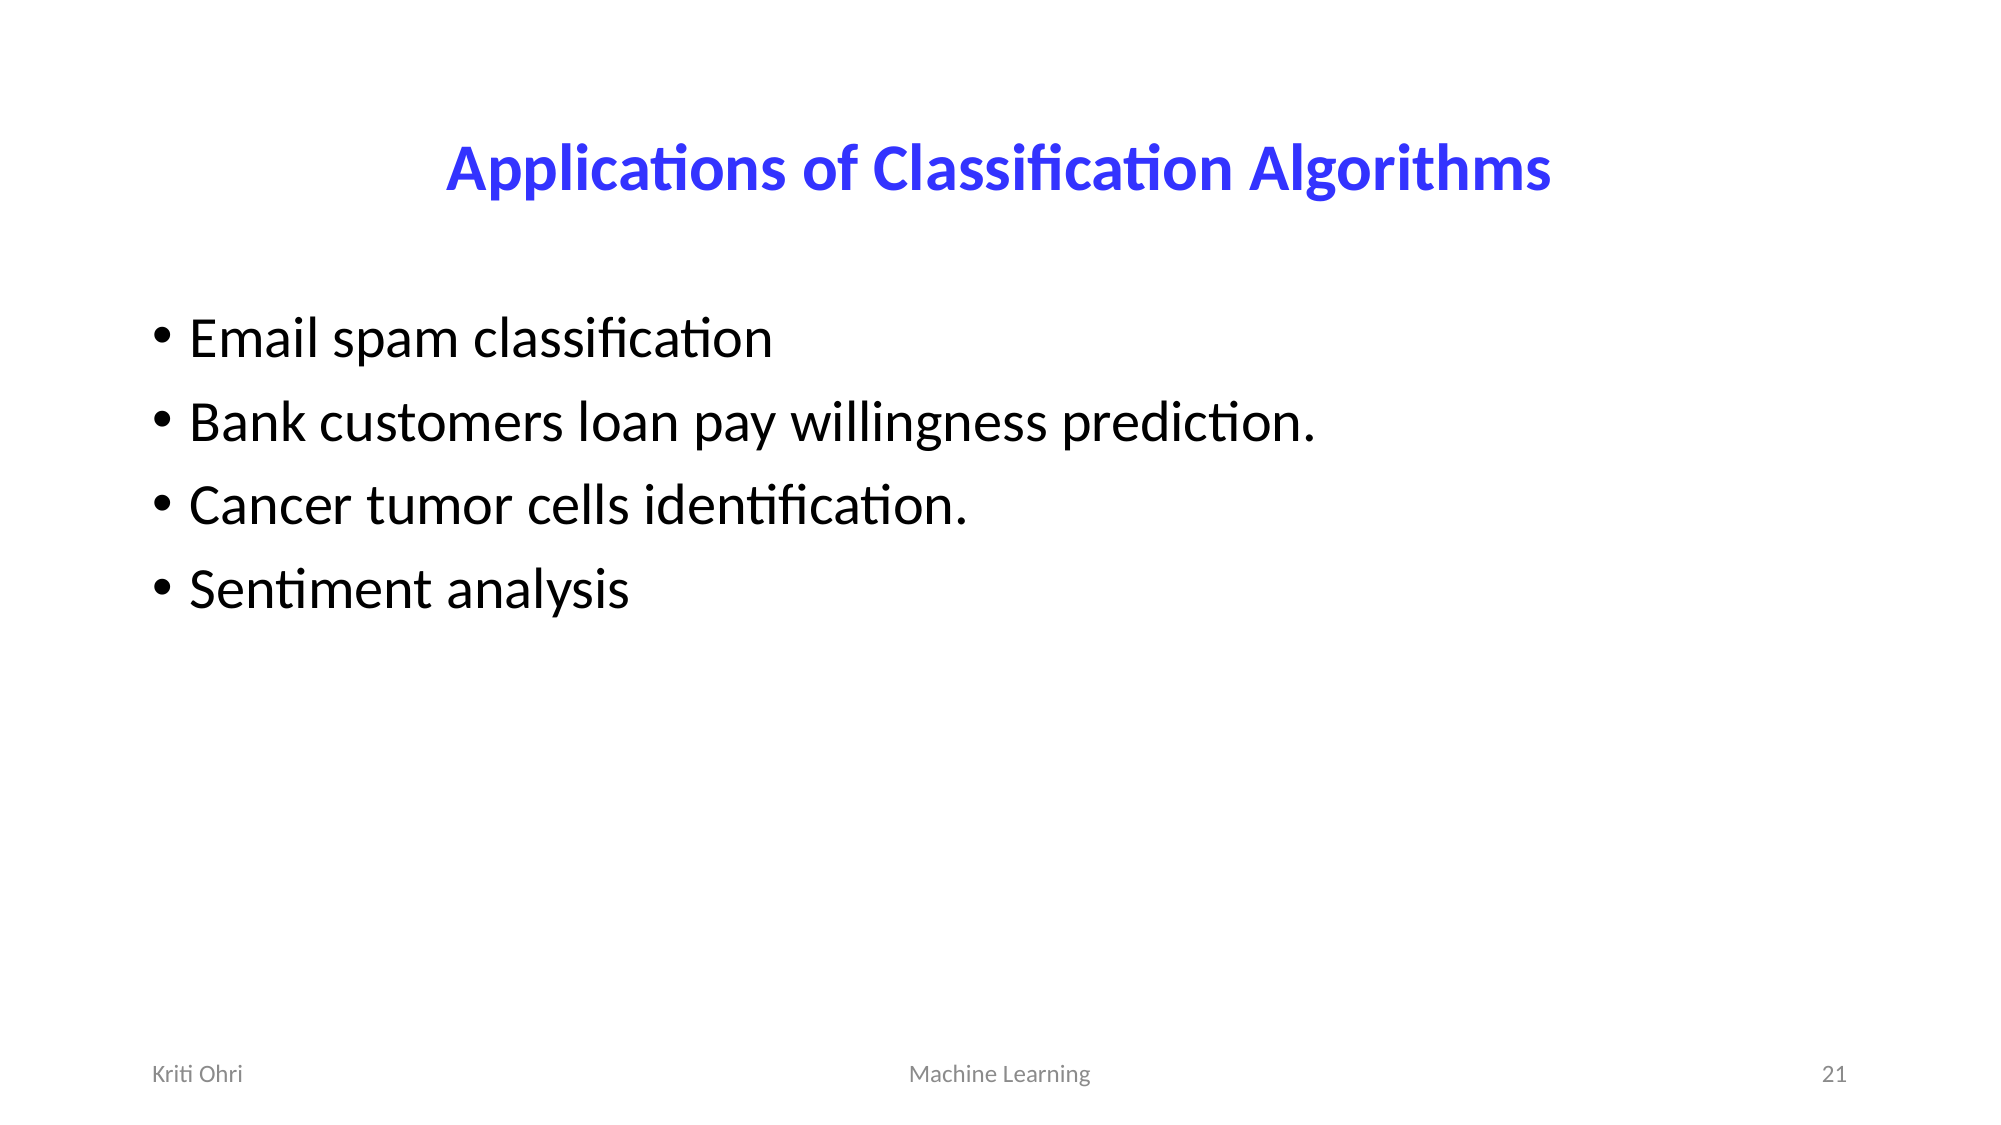

# Applications of Classification Algorithms
Email spam classification
Bank customers loan pay willingness prediction.
Cancer tumor cells identification.
Sentiment analysis
Kriti Ohri
Machine Learning
21